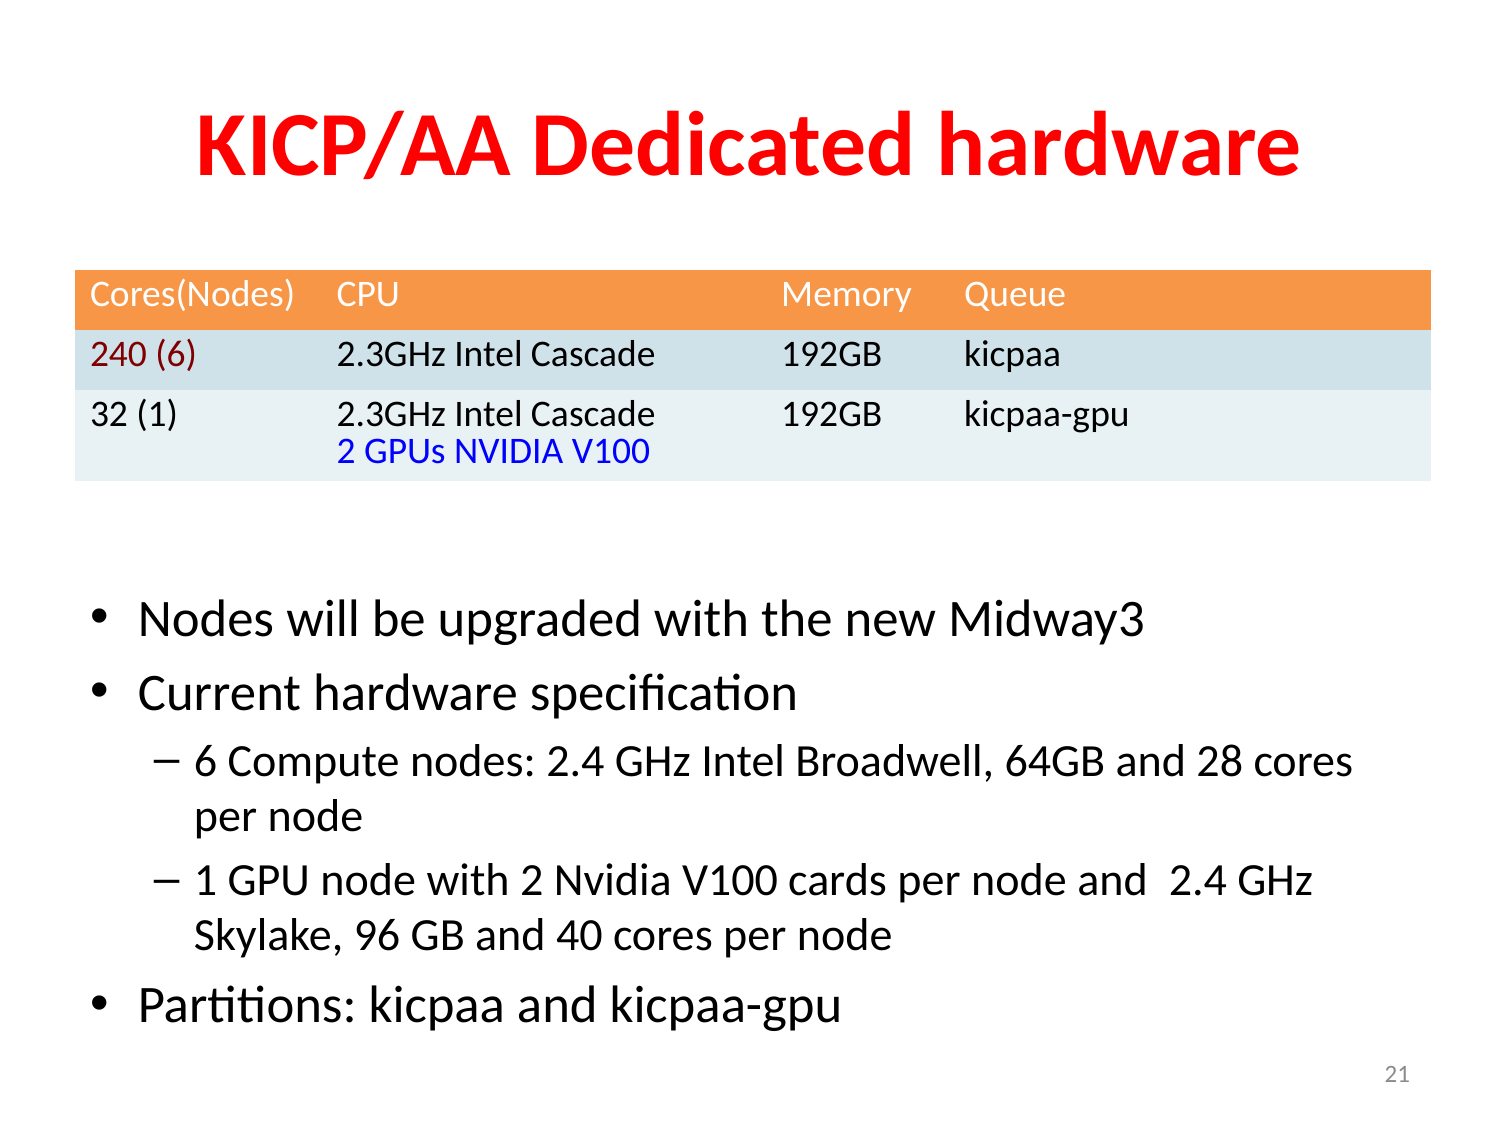

# KICP/AA Dedicated hardware
| Cores(Nodes) | CPU | Memory | Queue |
| --- | --- | --- | --- |
| 240 (6) | 2.3GHz Intel Cascade | 192GB | kicpaa |
| 32 (1) | 2.3GHz Intel Cascade 2 GPUs NVIDIA V100 | 192GB | kicpaa-gpu |
Nodes will be upgraded with the new Midway3
Current hardware specification
6 Compute nodes: 2.4 GHz Intel Broadwell, 64GB and 28 cores per node
1 GPU node with 2 Nvidia V100 cards per node and  2.4 GHz Skylake, 96 GB and 40 cores per node
Partitions: kicpaa and kicpaa-gpu

21